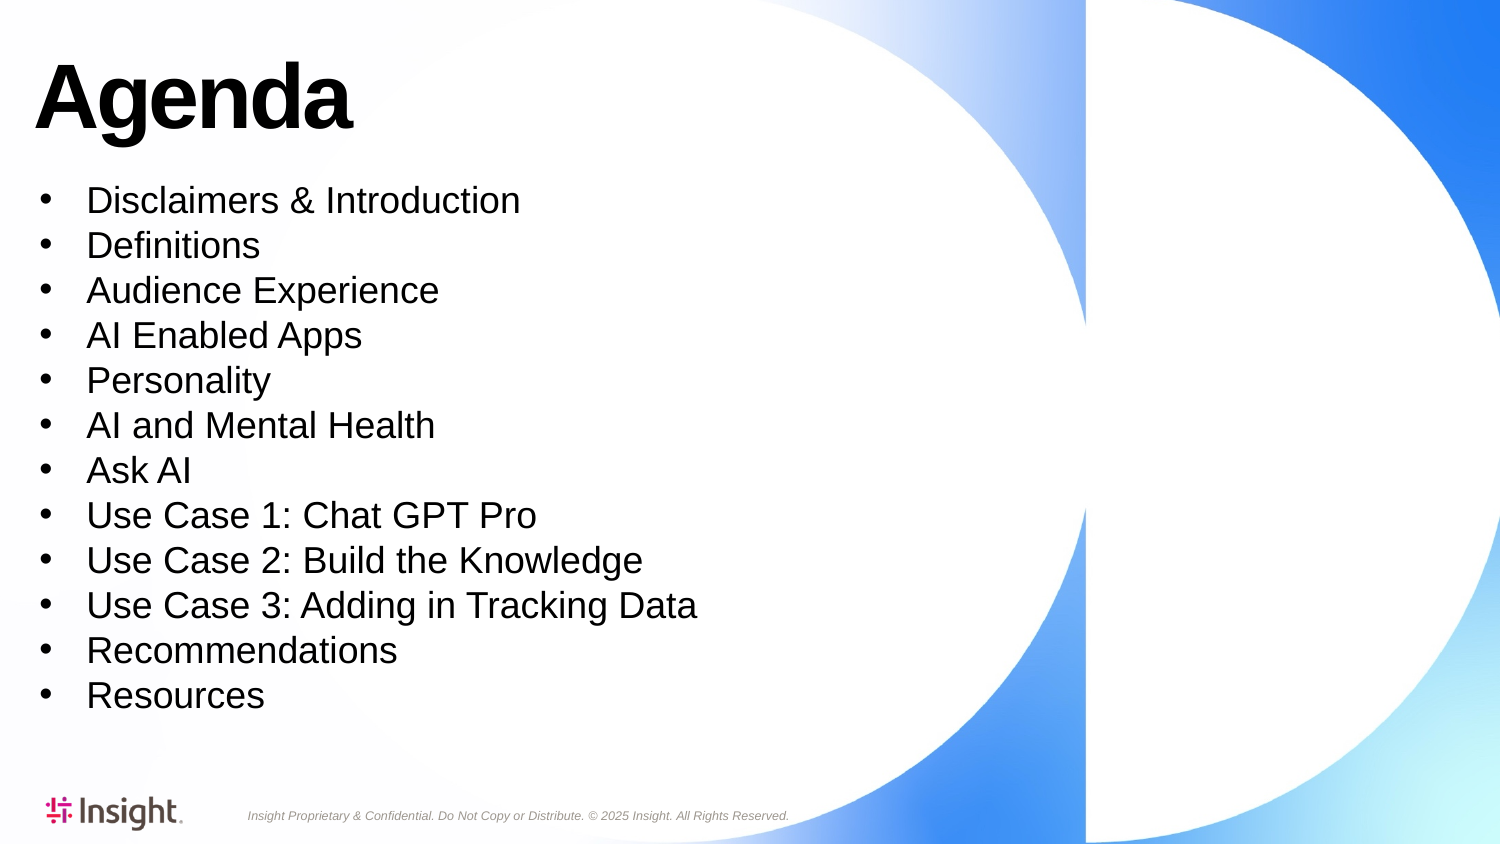

# Agenda
Disclaimers & Introduction
Definitions
Audience Experience
AI Enabled Apps
Personality
AI and Mental Health
Ask AI
Use Case 1: Chat GPT Pro
Use Case 2: Build the Knowledge
Use Case 3: Adding in Tracking Data
Recommendations
Resources